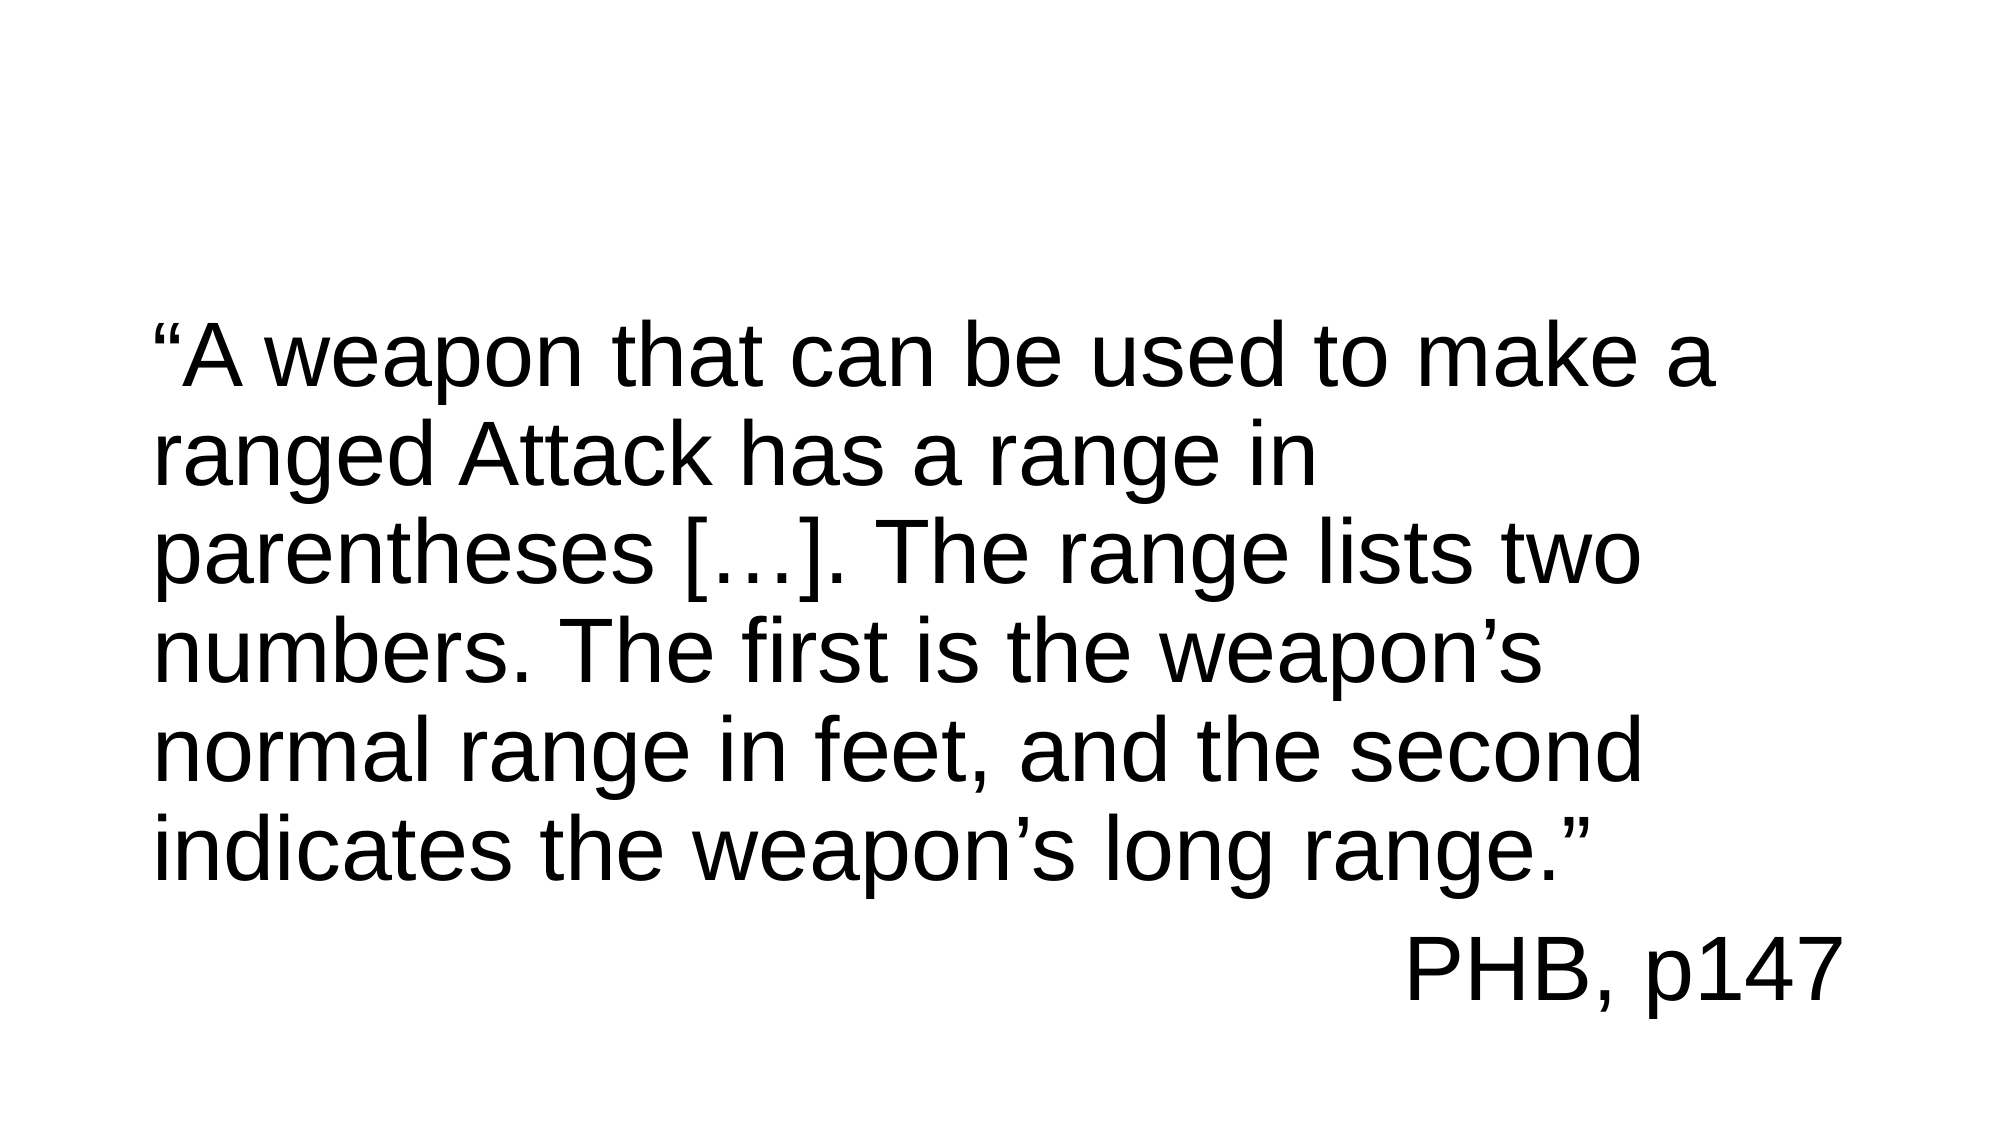

#
“A weapon that can be used to make a ranged Attack has a range in parentheses […]. The range lists two numbers. The first is the weapon’s normal range in feet, and the second indicates the weapon’s long range.”
PHB, p147